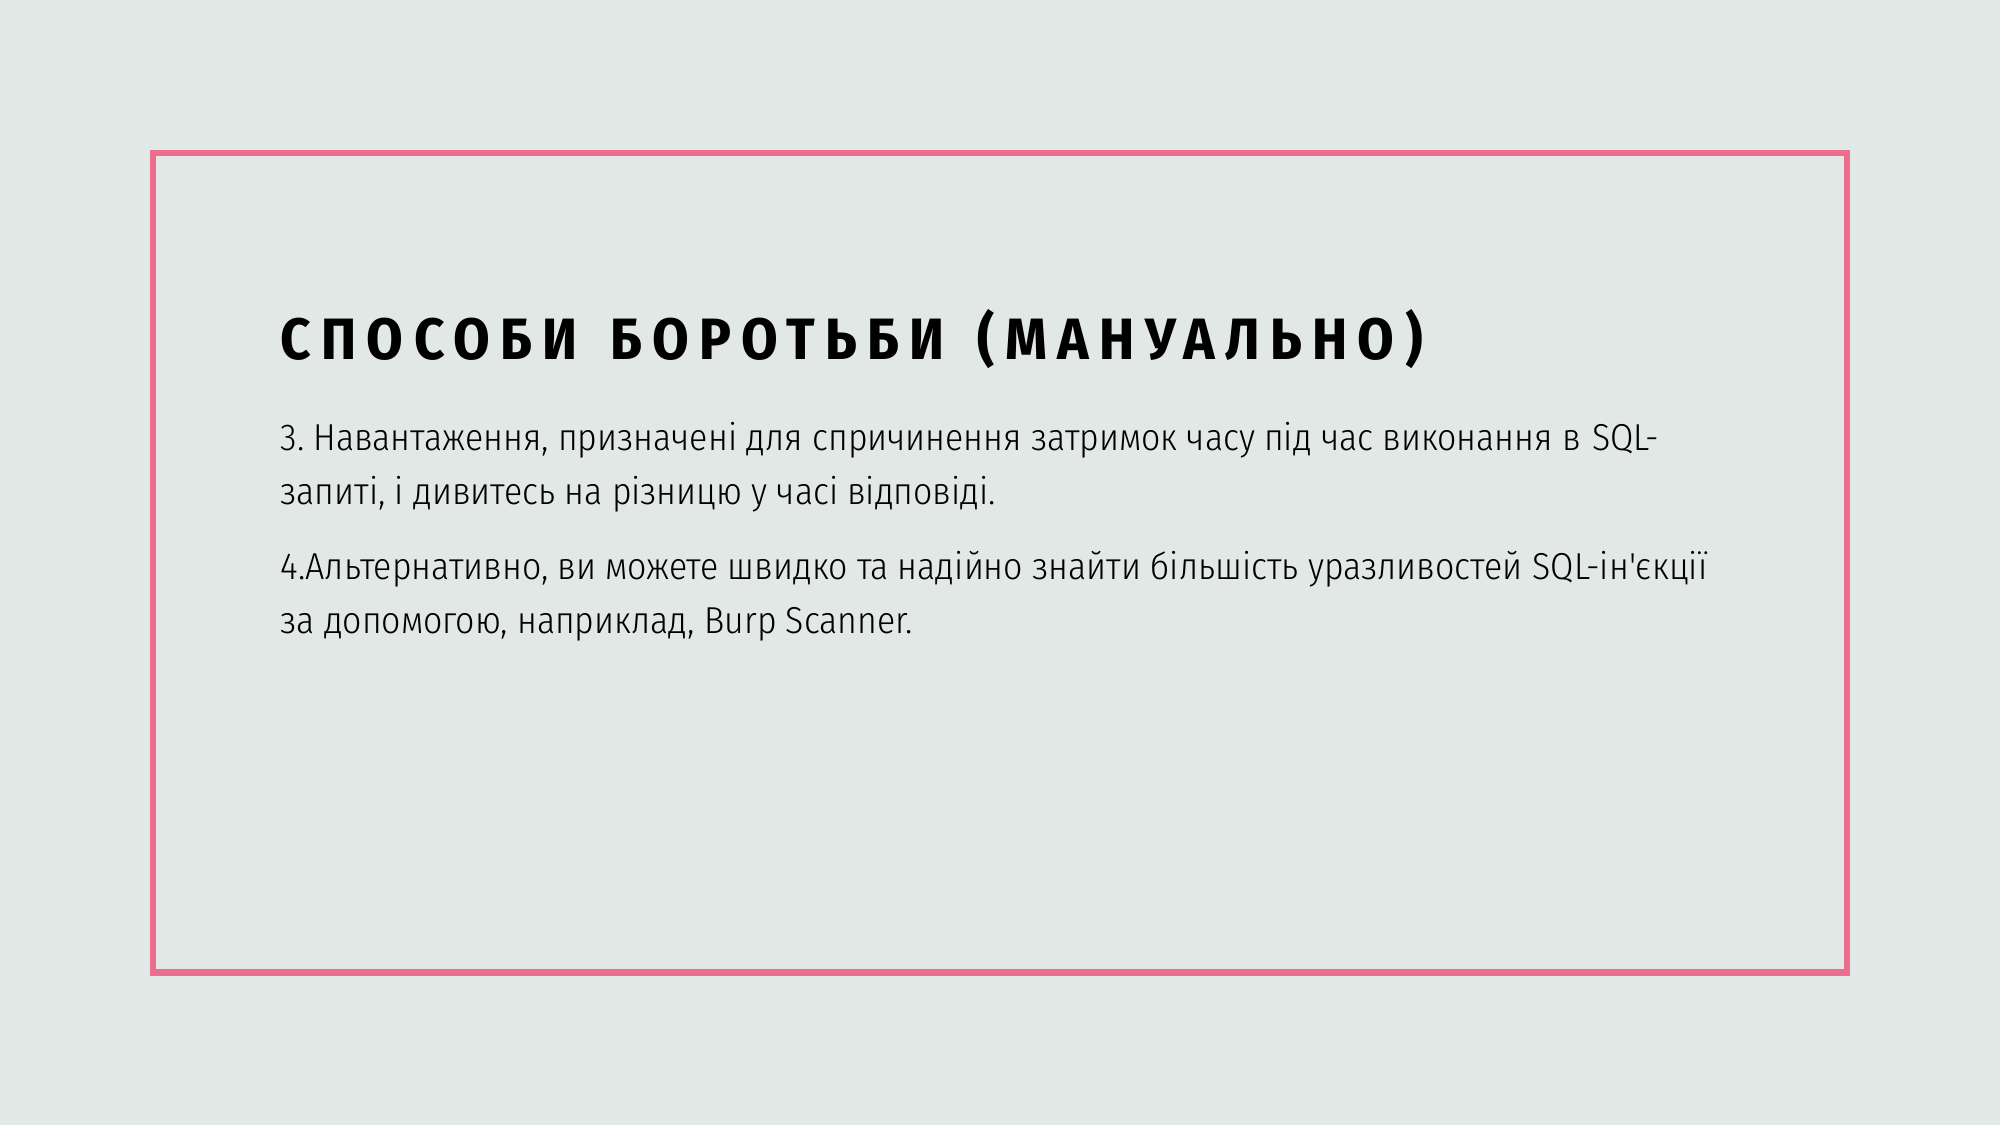

# Способи боротьби (Мануально)
3. Навантаження, призначені для спричинення затримок часу під час виконання в SQL-запиті, і дивитесь на різницю у часі відповіді.
4.Альтернативно, ви можете швидко та надійно знайти більшість уразливостей SQL-ін'єкції за допомогою, наприклад, Burp Scanner.